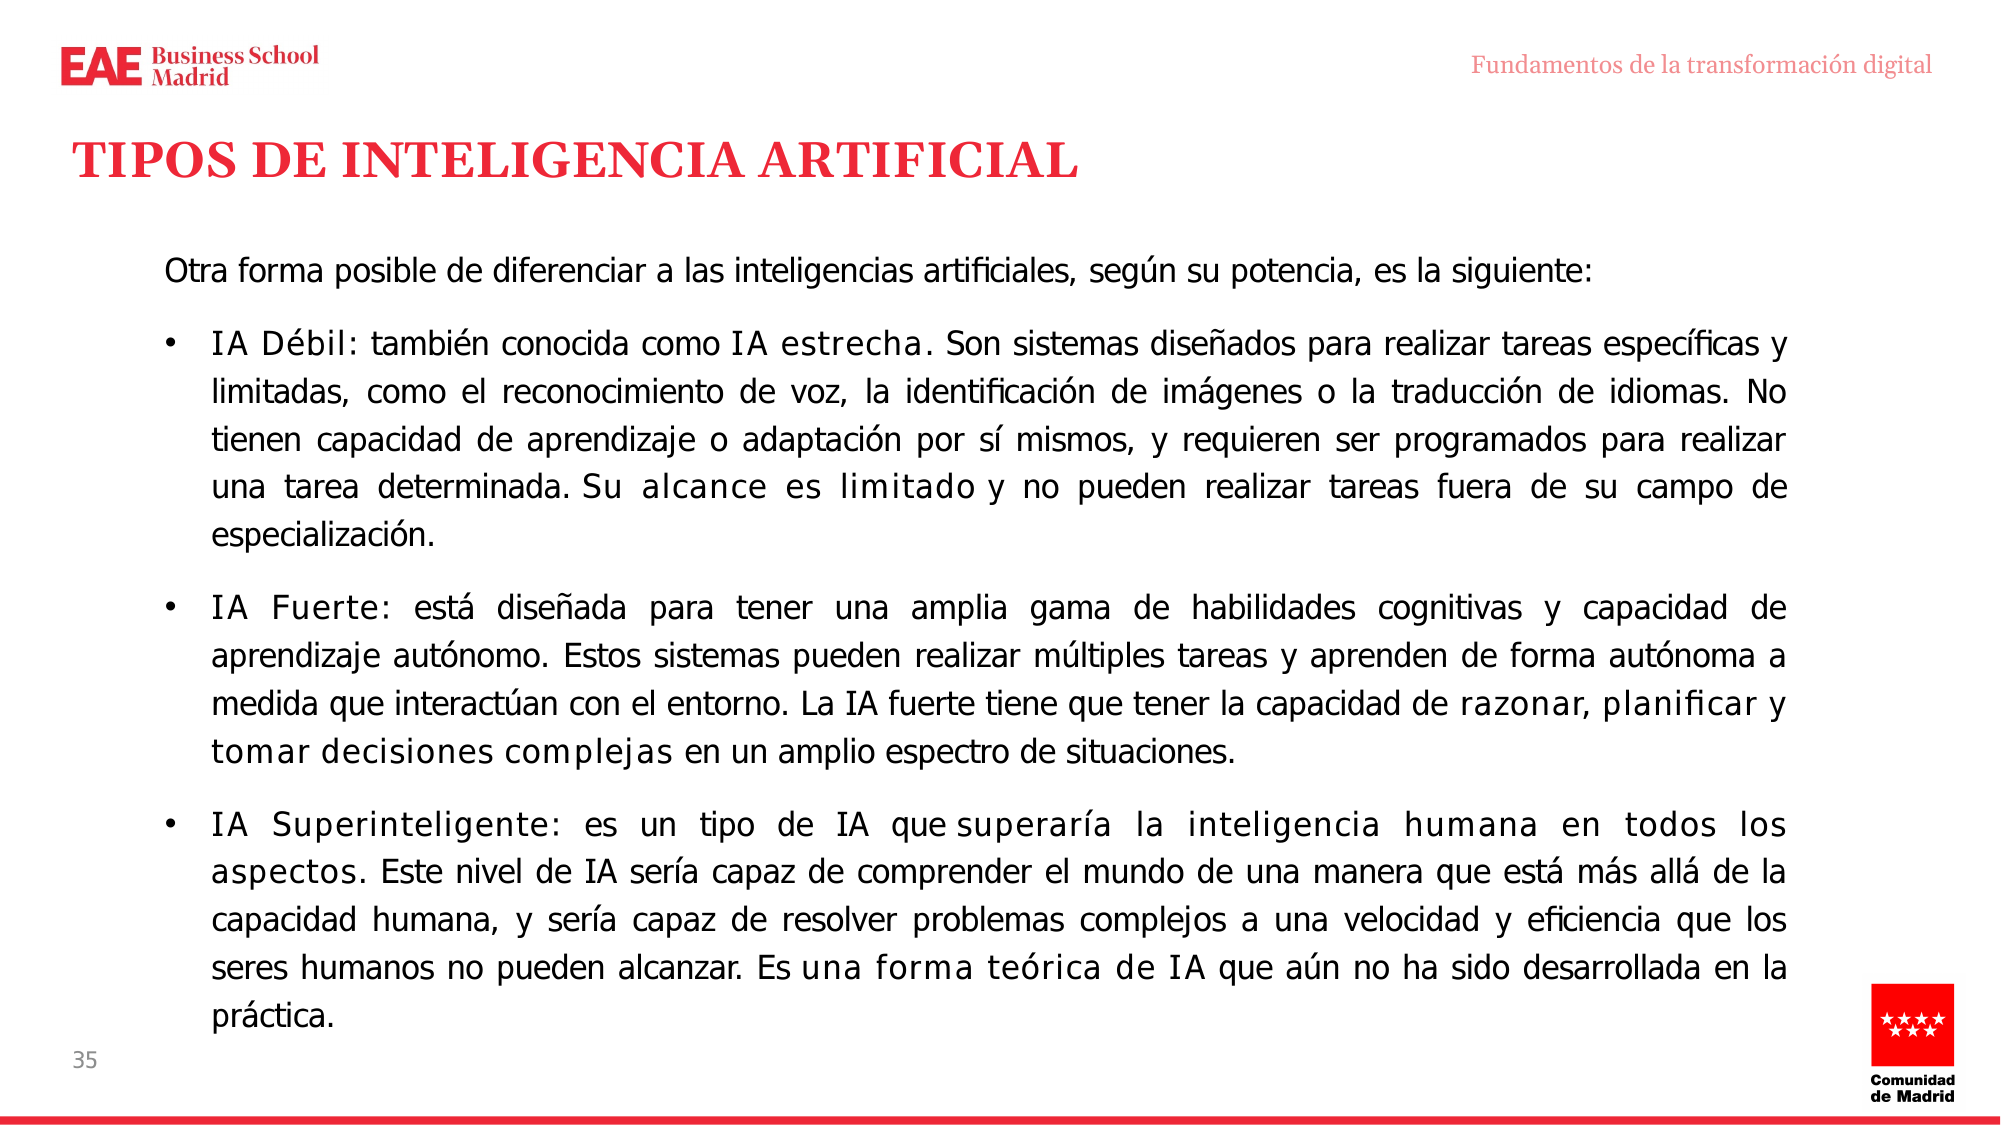

Fundamentos de la transformación digital
# TIPOS DE INTELIGENCIA ARTIFICIAL
Otra forma posible de diferenciar a las inteligencias artificiales, según su potencia, es la siguiente:
IA Débil: también conocida como IA estrecha. Son sistemas diseñados para realizar tareas específicas y limitadas, como el reconocimiento de voz, la identificación de imágenes o la traducción de idiomas. No tienen capacidad de aprendizaje o adaptación por sí mismos, y requieren ser programados para realizar una tarea determinada. Su alcance es limitado y no pueden realizar tareas fuera de su campo de especialización.
IA Fuerte: está diseñada para tener una amplia gama de habilidades cognitivas y capacidad de aprendizaje autónomo. Estos sistemas pueden realizar múltiples tareas y aprenden de forma autónoma a medida que interactúan con el entorno. La IA fuerte tiene que tener la capacidad de razonar, planificar y tomar decisiones complejas en un amplio espectro de situaciones.
IA Superinteligente: es un tipo de IA que superaría la inteligencia humana en todos los aspectos. Este nivel de IA sería capaz de comprender el mundo de una manera que está más allá de la capacidad humana, y sería capaz de resolver problemas complejos a una velocidad y eficiencia que los seres humanos no pueden alcanzar. Es una forma teórica de IA que aún no ha sido desarrollada en la práctica.
35